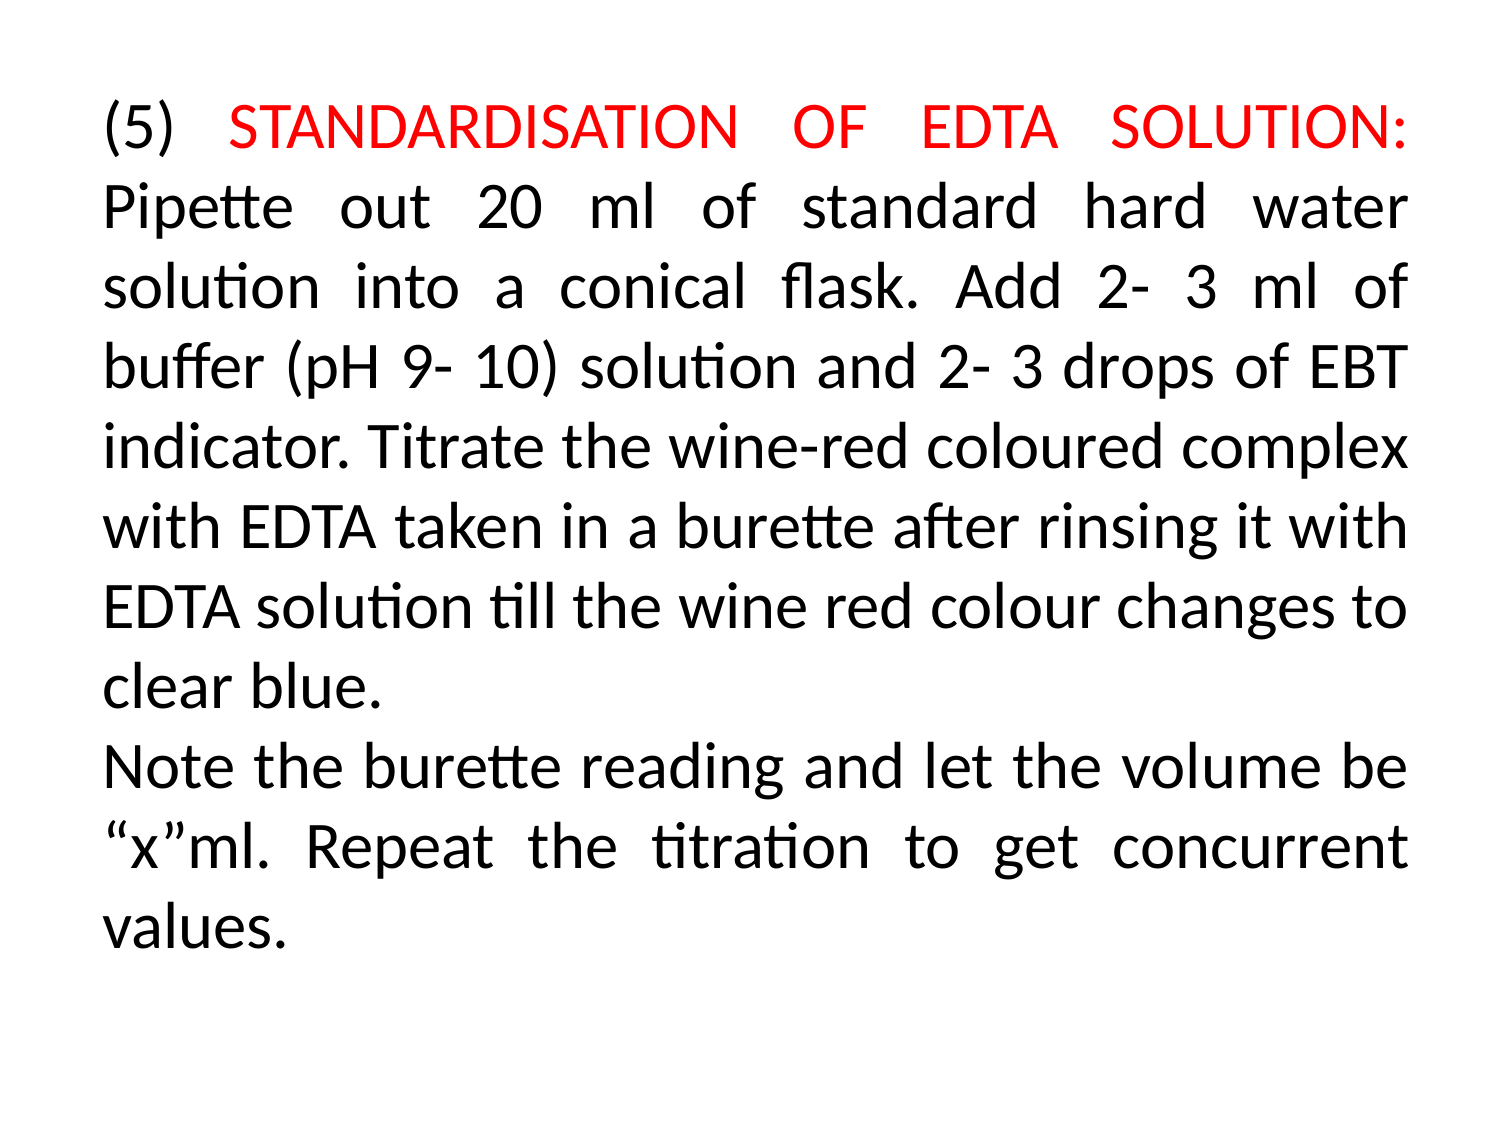

(5) STANDARDISATION OF EDTA SOLUTION: Pipette out 20 ml of standard hard water solution into a conical flask. Add 2- 3 ml of buffer (pH 9- 10) solution and 2- 3 drops of EBT indicator. Titrate the wine-red coloured complex with EDTA taken in a burette after rinsing it with EDTA solution till the wine red colour changes to clear blue.
Note the burette reading and let the volume be “x”ml. Repeat the titration to get concurrent values.